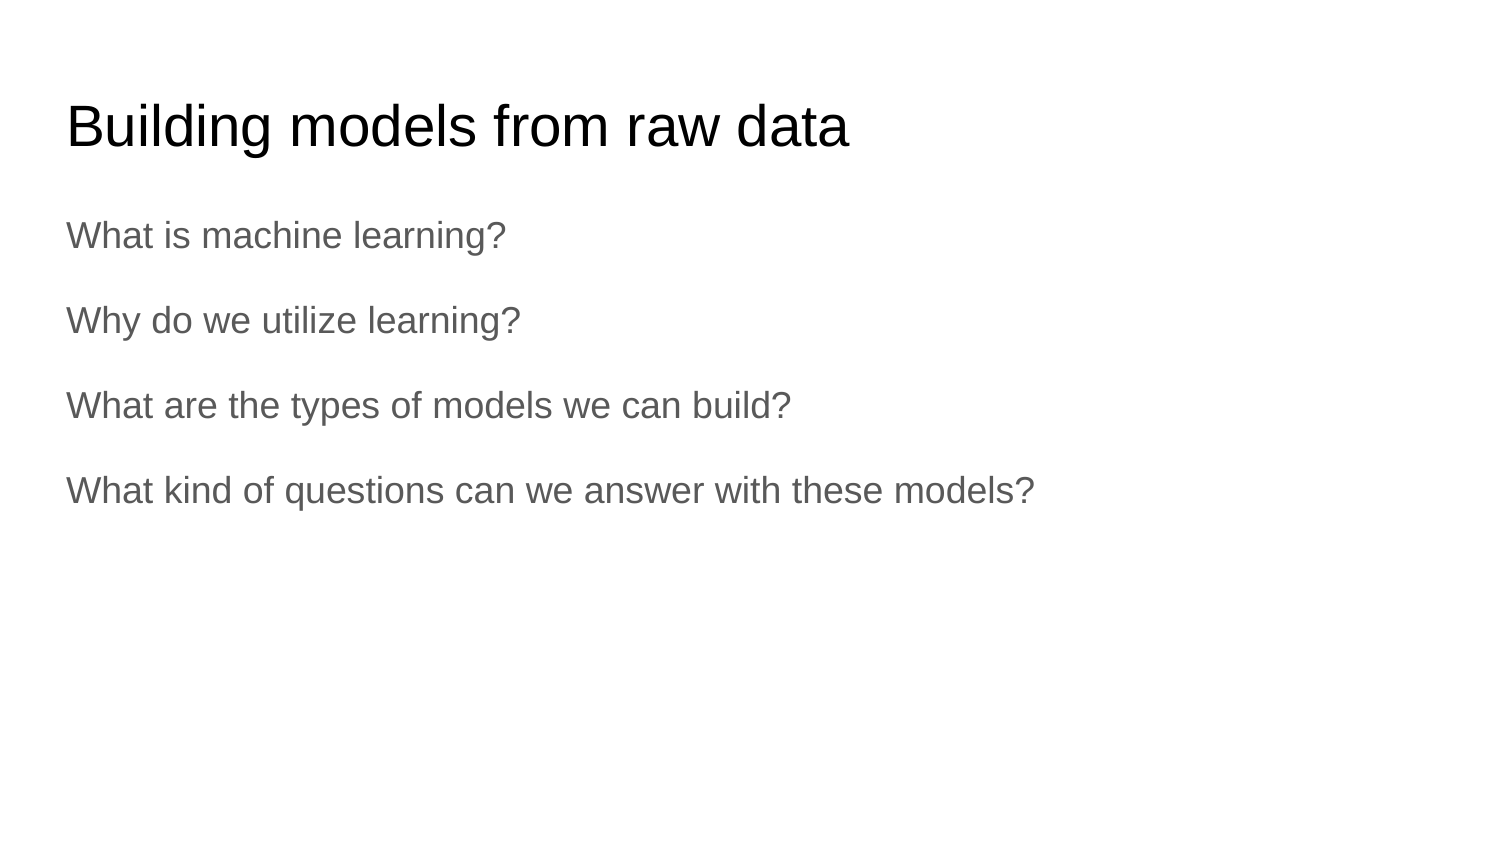

# Building models from raw data
What is machine learning?
Why do we utilize learning?
What are the types of models we can build?
What kind of questions can we answer with these models?